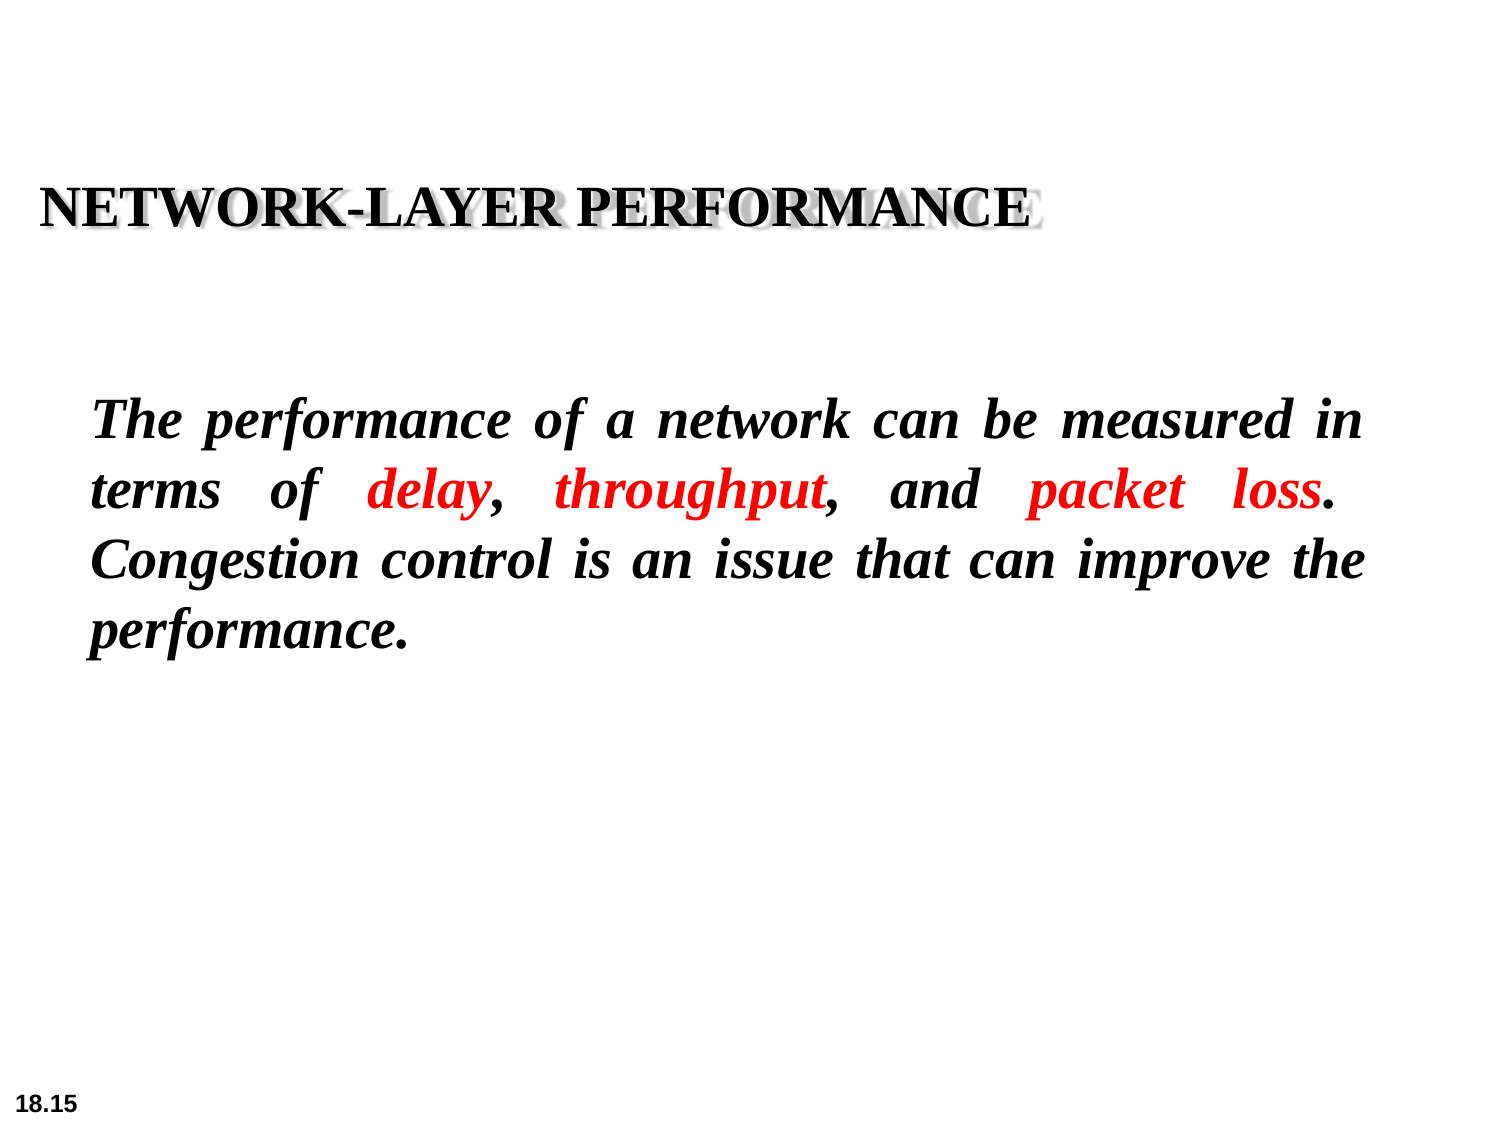

# NETWORK-LAYER PERFORMANCE
The performance of a network can be measured in  terms of delay, throughput, and packet loss.  Congestion control is an issue that can improve the  performance.
18.15